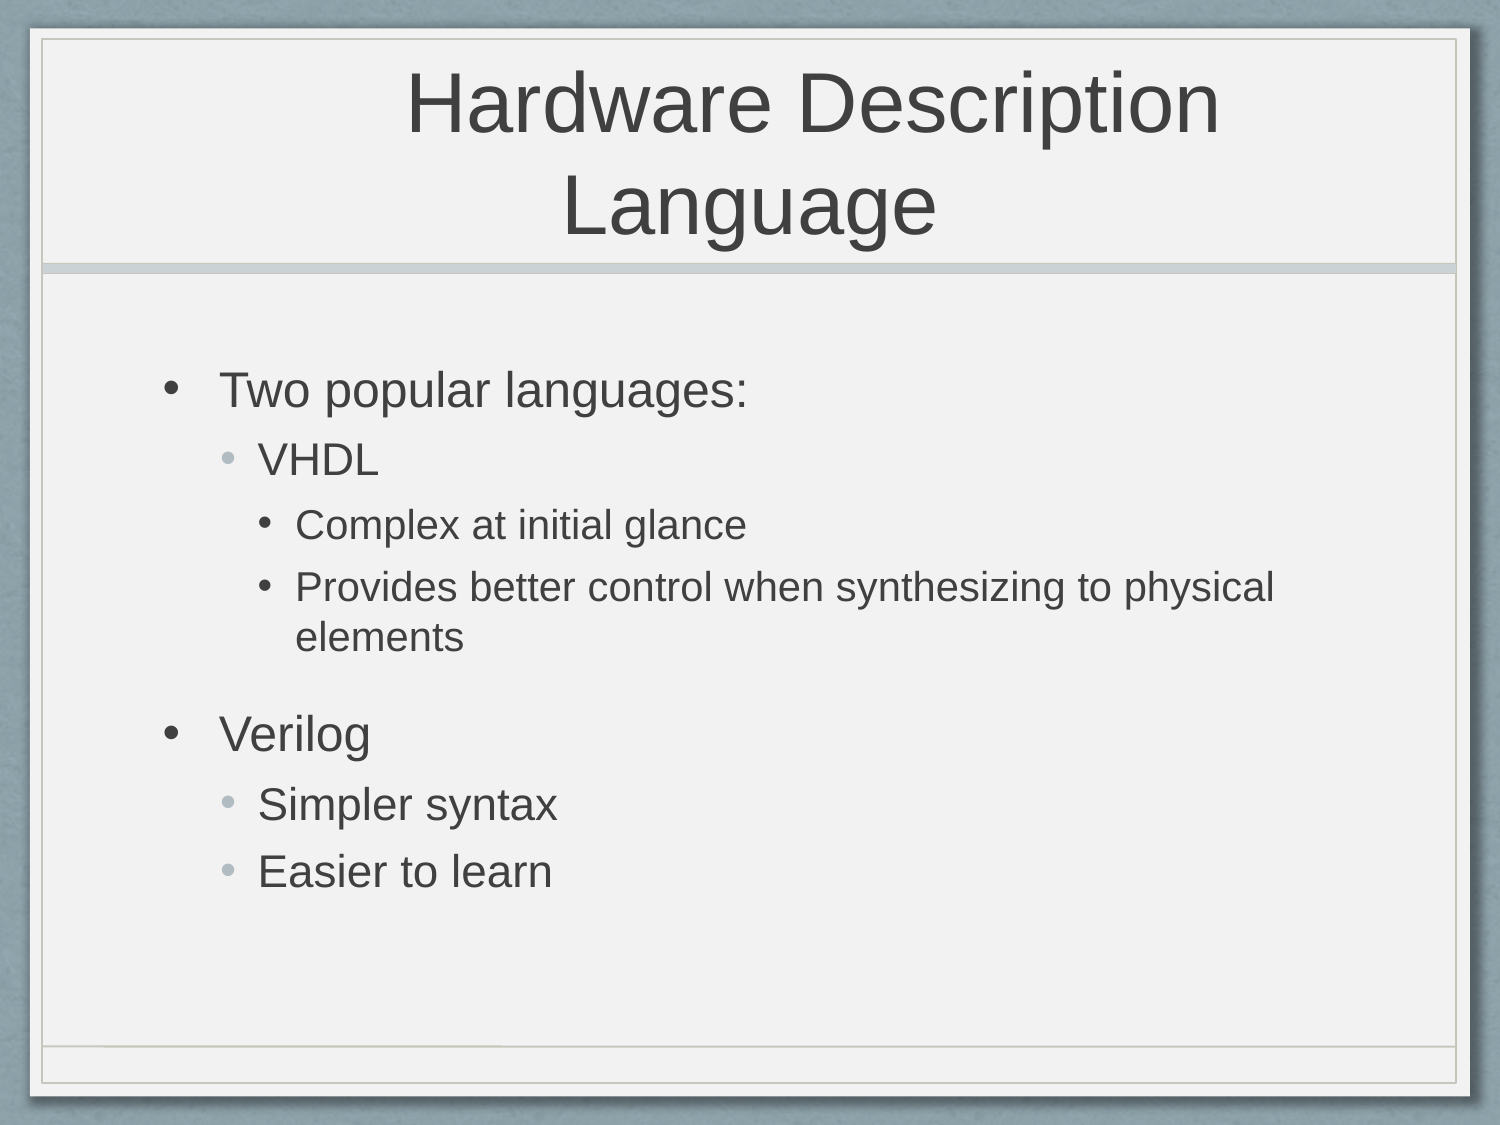

# Hardware Description Language
Two popular languages:
VHDL
Complex at initial glance
Provides better control when synthesizing to physical elements
Verilog
Simpler syntax
Easier to learn